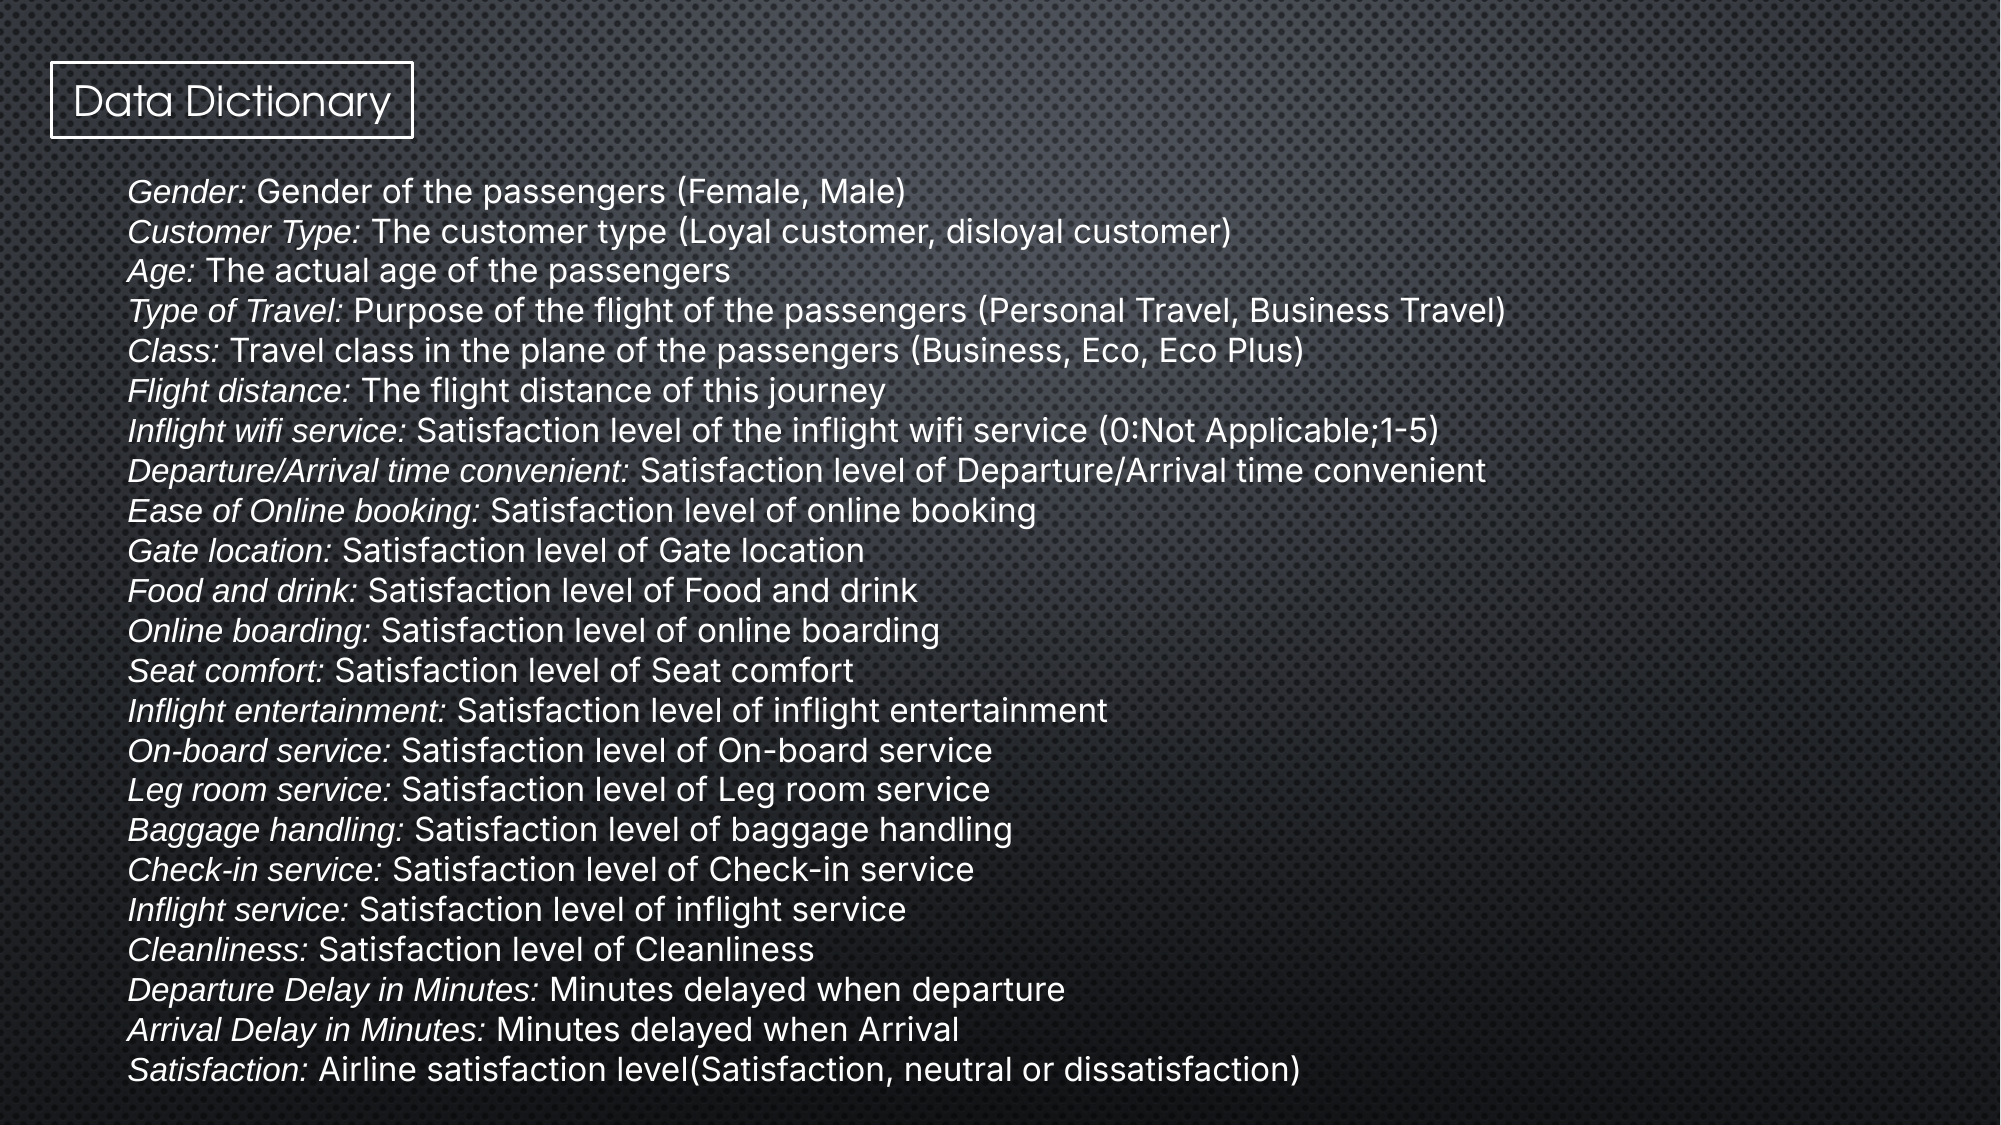

Data Dictionary
Gender: Gender of the passengers (Female, Male)
Customer Type: The customer type (Loyal customer, disloyal customer)
Age: The actual age of the passengers
Type of Travel: Purpose of the flight of the passengers (Personal Travel, Business Travel)
Class: Travel class in the plane of the passengers (Business, Eco, Eco Plus)
Flight distance: The flight distance of this journey
Inflight wifi service: Satisfaction level of the inflight wifi service (0:Not Applicable;1-5)
Departure/Arrival time convenient: Satisfaction level of Departure/Arrival time convenient
Ease of Online booking: Satisfaction level of online booking
Gate location: Satisfaction level of Gate location
Food and drink: Satisfaction level of Food and drink
Online boarding: Satisfaction level of online boarding
Seat comfort: Satisfaction level of Seat comfort
Inflight entertainment: Satisfaction level of inflight entertainment
On-board service: Satisfaction level of On-board service
Leg room service: Satisfaction level of Leg room service
Baggage handling: Satisfaction level of baggage handling
Check-in service: Satisfaction level of Check-in service
Inflight service: Satisfaction level of inflight service
Cleanliness: Satisfaction level of Cleanliness
Departure Delay in Minutes: Minutes delayed when departure
Arrival Delay in Minutes: Minutes delayed when Arrival
Satisfaction: Airline satisfaction level(Satisfaction, neutral or dissatisfaction)